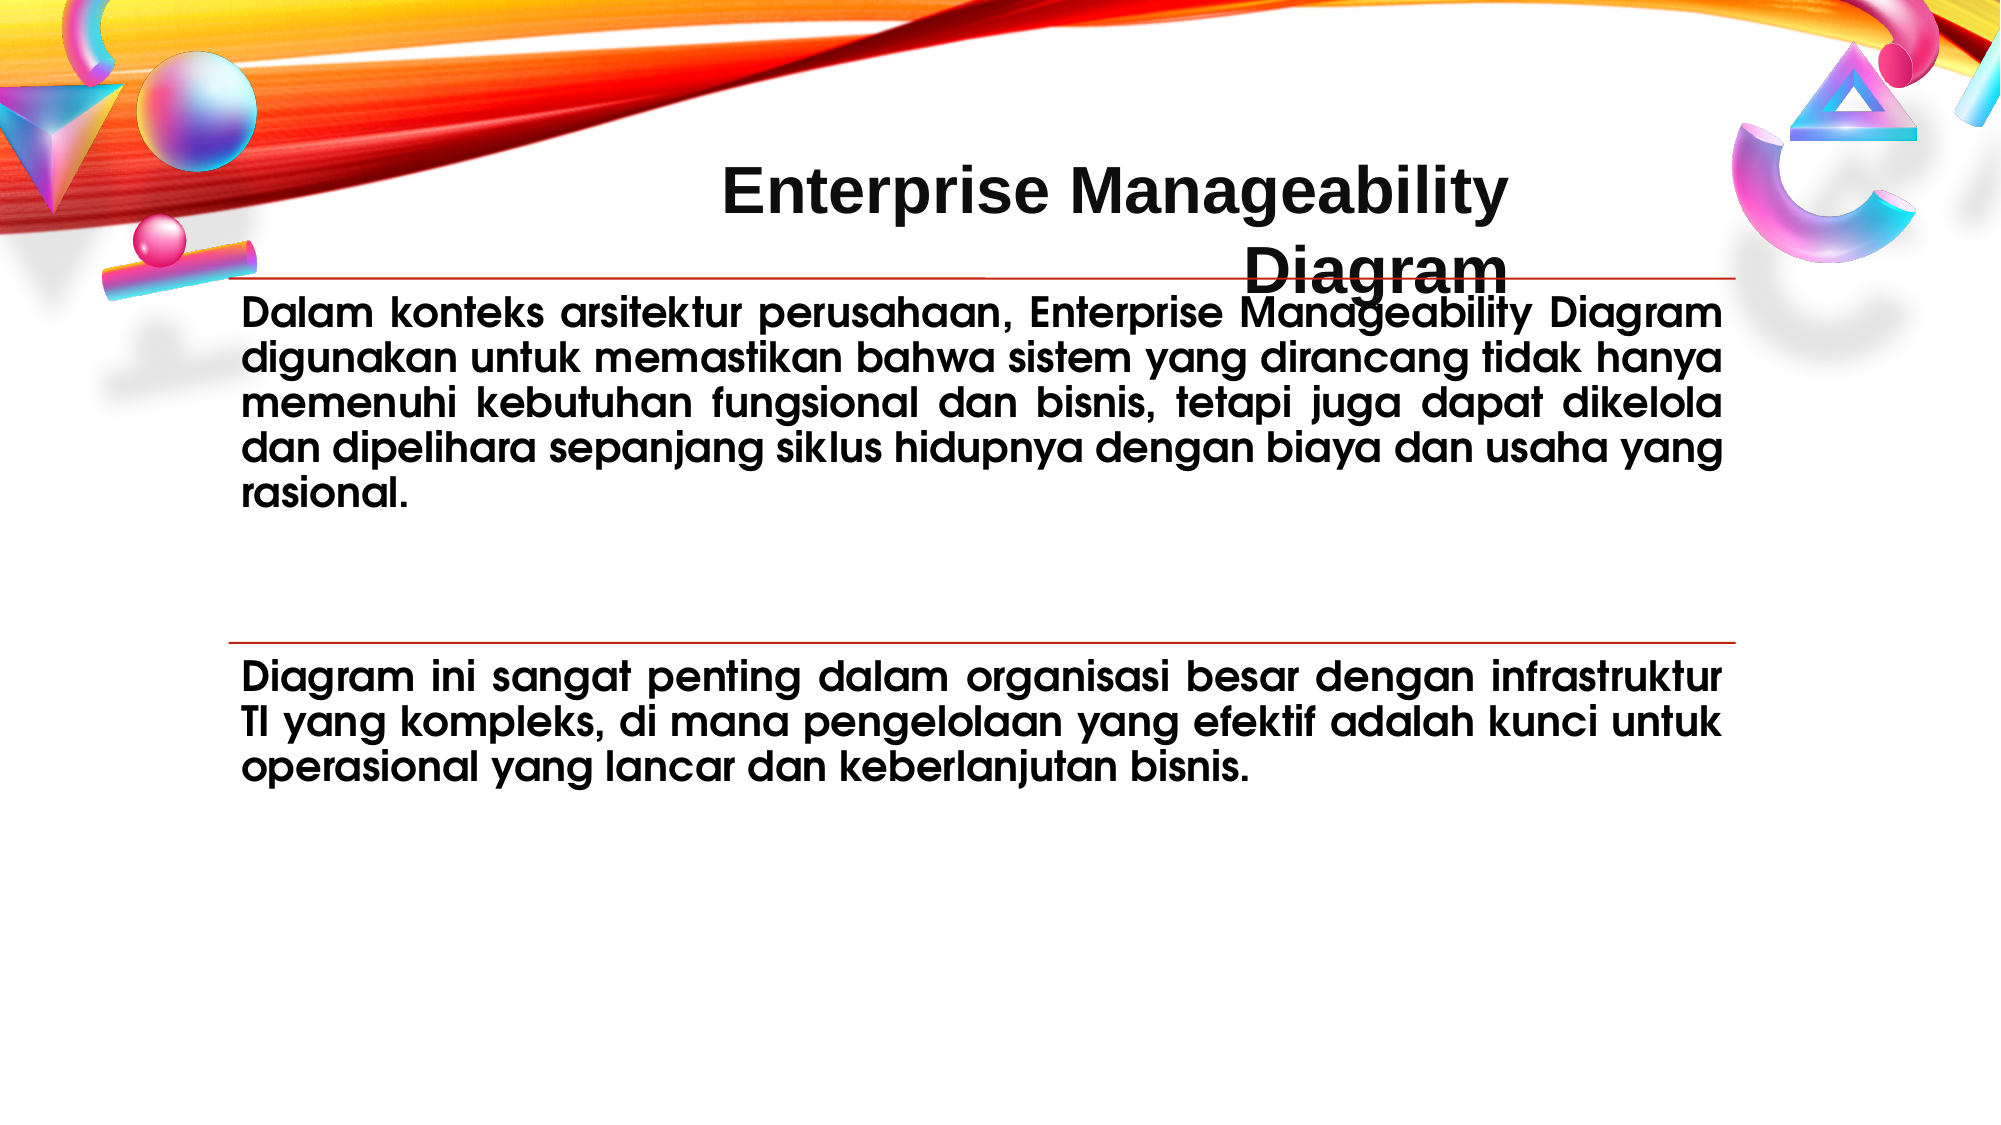

Enterprise Manageability Diagram
Dalam konteks arsitektur perusahaan, Enterprise Manageability Diagram digunakan untuk memastikan bahwa sistem yang dirancang tidak hanya memenuhi kebutuhan fungsional dan bisnis, tetapi juga dapat dikelola dan dipelihara sepanjang siklus hidupnya dengan biaya dan usaha yang rasional.
Diagram ini sangat penting dalam organisasi besar dengan infrastruktur TI yang kompleks, di mana pengelolaan yang efektif adalah kunci untuk operasional yang lancar dan keberlanjutan bisnis.